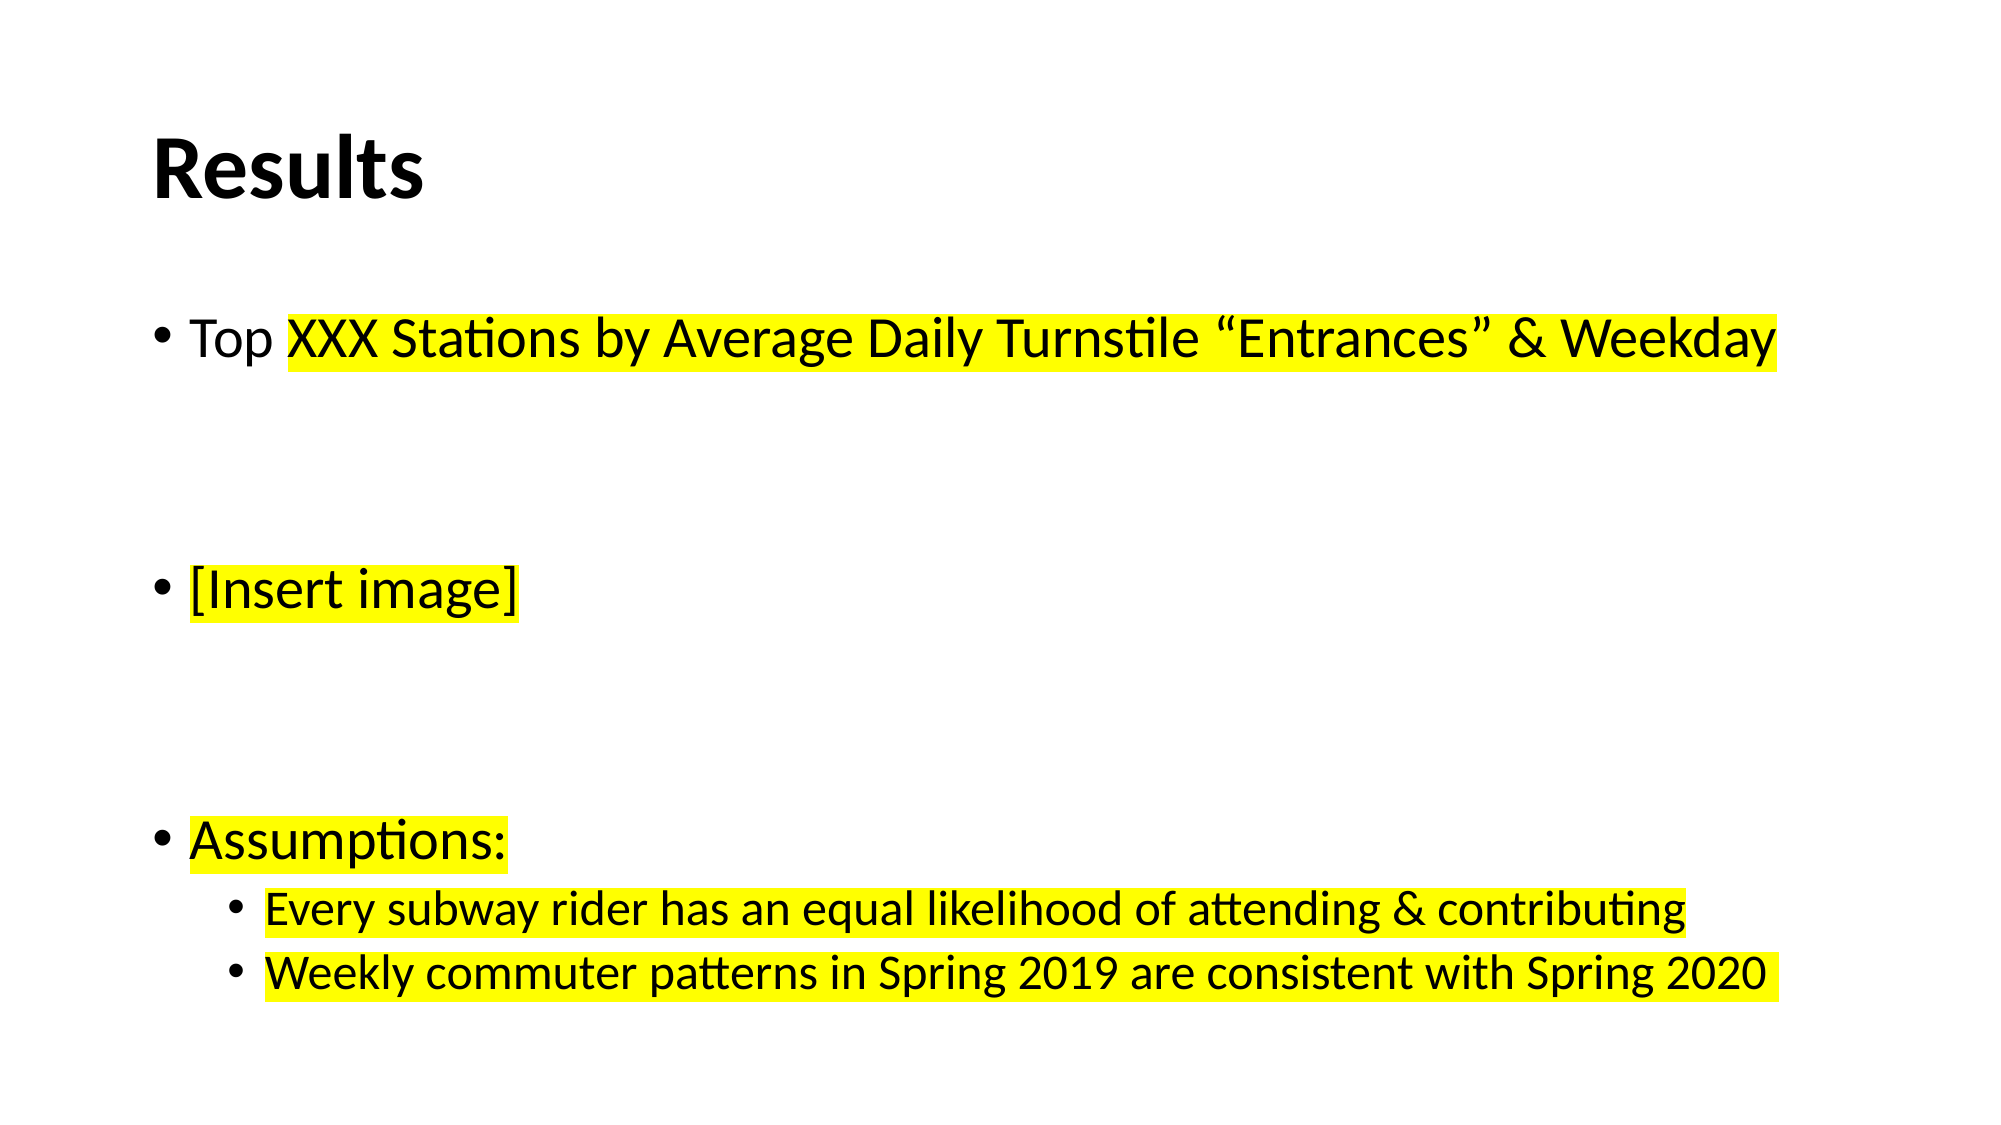

# Results
Top XXX Stations by Average Daily Turnstile “Entrances” & Weekday

[Insert image]

Assumptions:
Every subway rider has an equal likelihood of attending & contributing
Weekly commuter patterns in Spring 2019 are consistent with Spring 2020